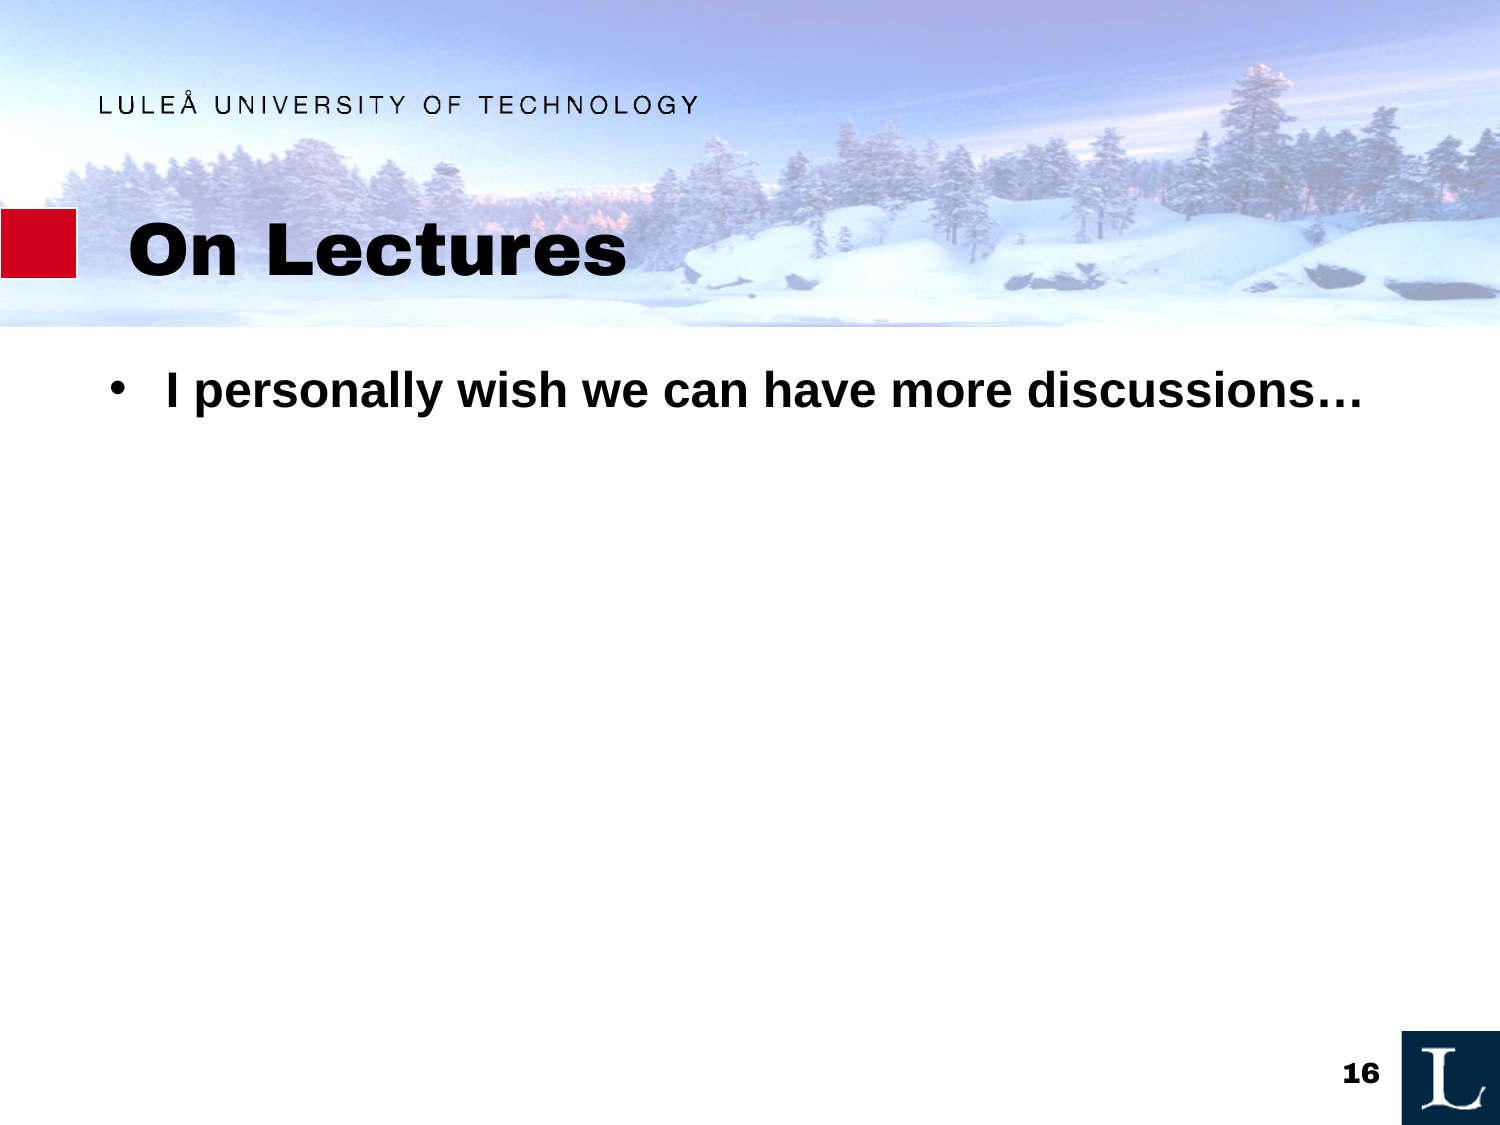

# On Lectures
I personally wish we can have more discussions…

16